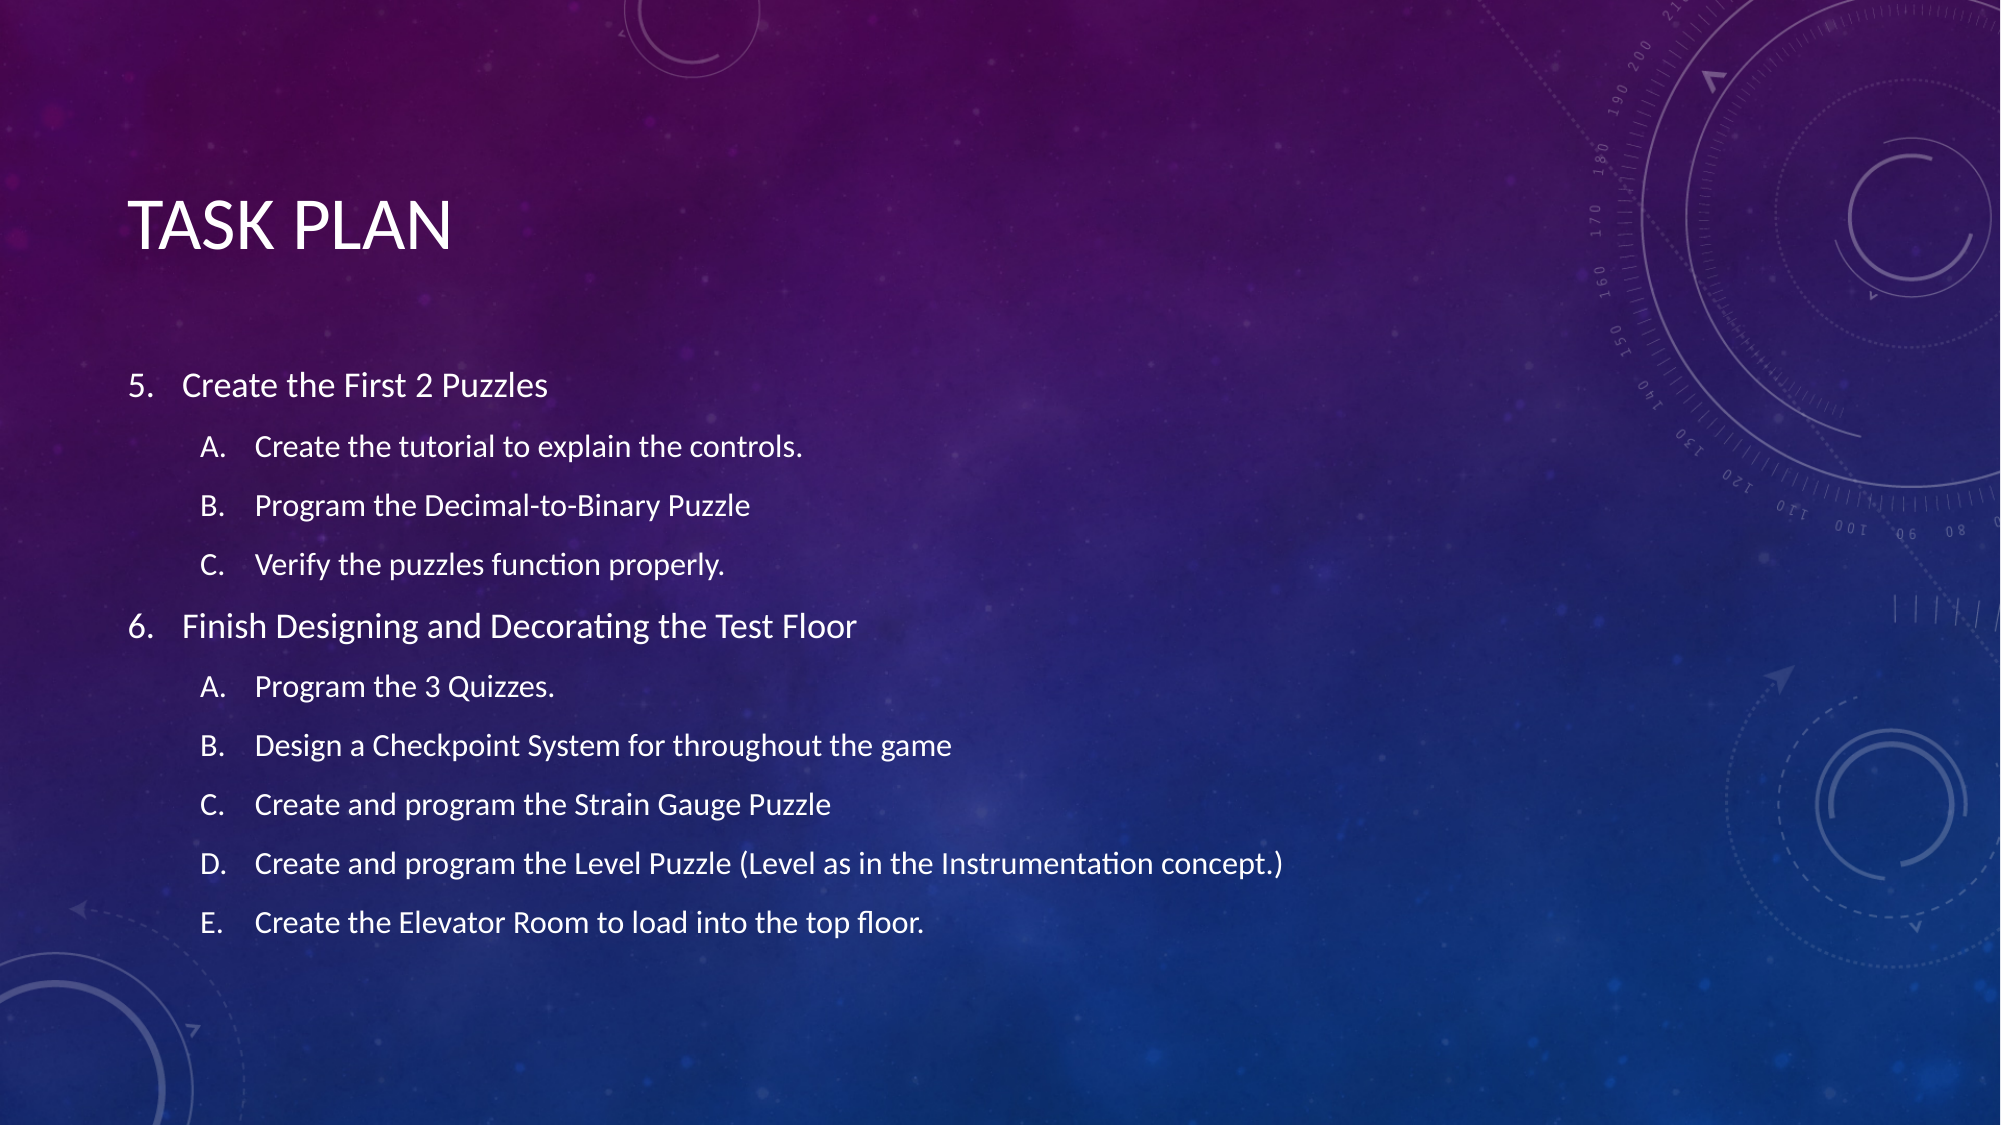

# Task Plan
Create the First 2 Puzzles
Create the tutorial to explain the controls.
Program the Decimal-to-Binary Puzzle
Verify the puzzles function properly.
Finish Designing and Decorating the Test Floor
Program the 3 Quizzes.
Design a Checkpoint System for throughout the game
Create and program the Strain Gauge Puzzle
Create and program the Level Puzzle (Level as in the Instrumentation concept.)
Create the Elevator Room to load into the top floor.